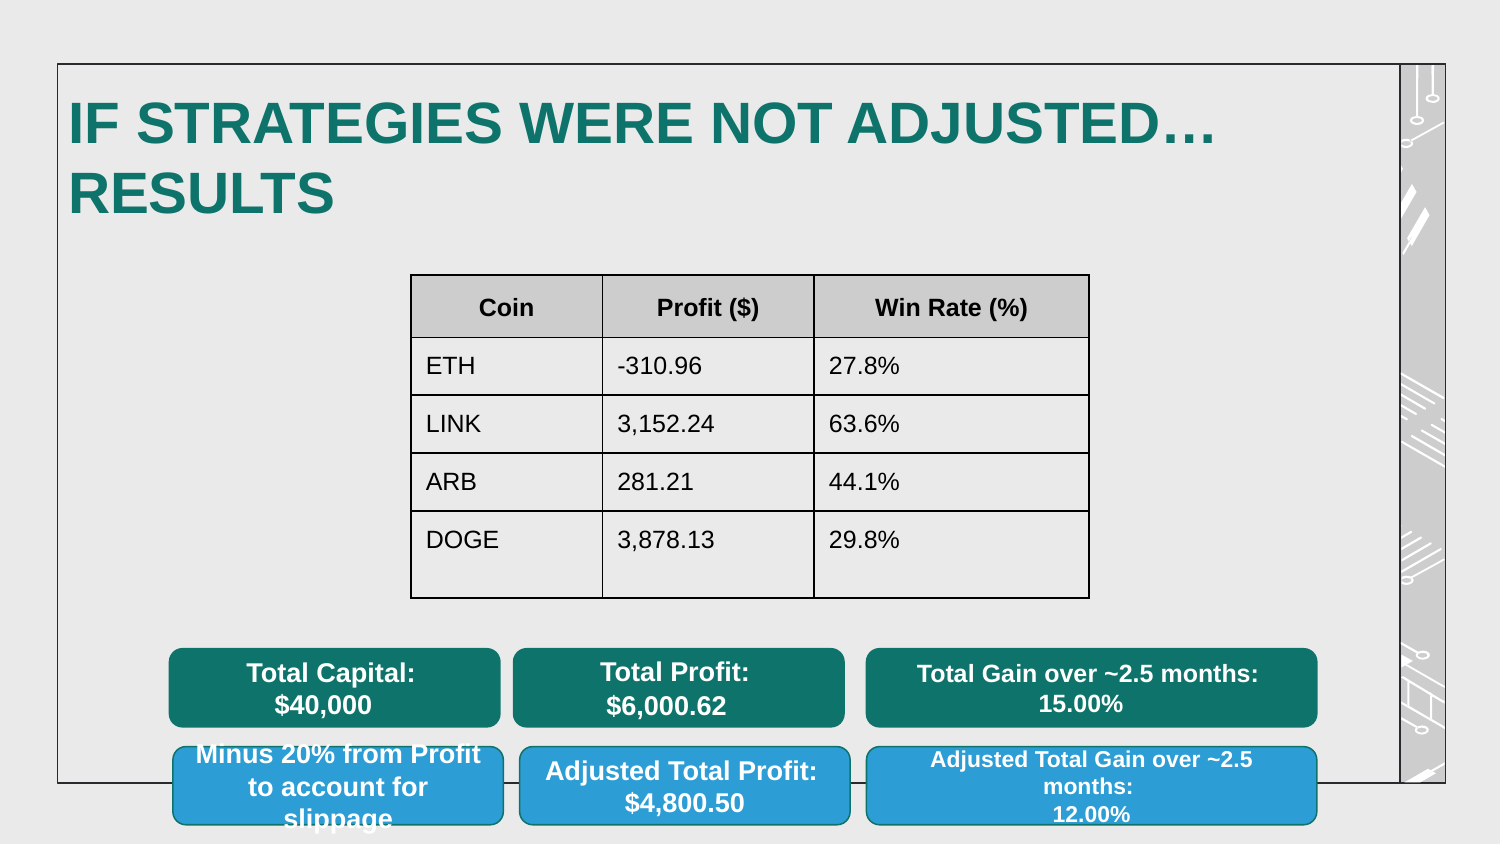

# IF STRATEGIES WERE NOT ADJUSTED… RESULTS
| Coin | Profit ($) | Win Rate (%) |
| --- | --- | --- |
| ETH | -310.96 | 27.8% |
| LINK | 3,152.24 | 63.6% |
| ARB | 281.21 | 44.1% |
| DOGE | 3,878.13 | 29.8% |
Total Capital:
$40,000.8
Total Profit:
$6,000.62.8
Total Gain over ~2.5 months:
15.00%.8
Minus 20% from Profit to account for slippage
Adjusted Total Profit:
$4,800.50
Adjusted Total Gain over ~2.5 months:
12.00%